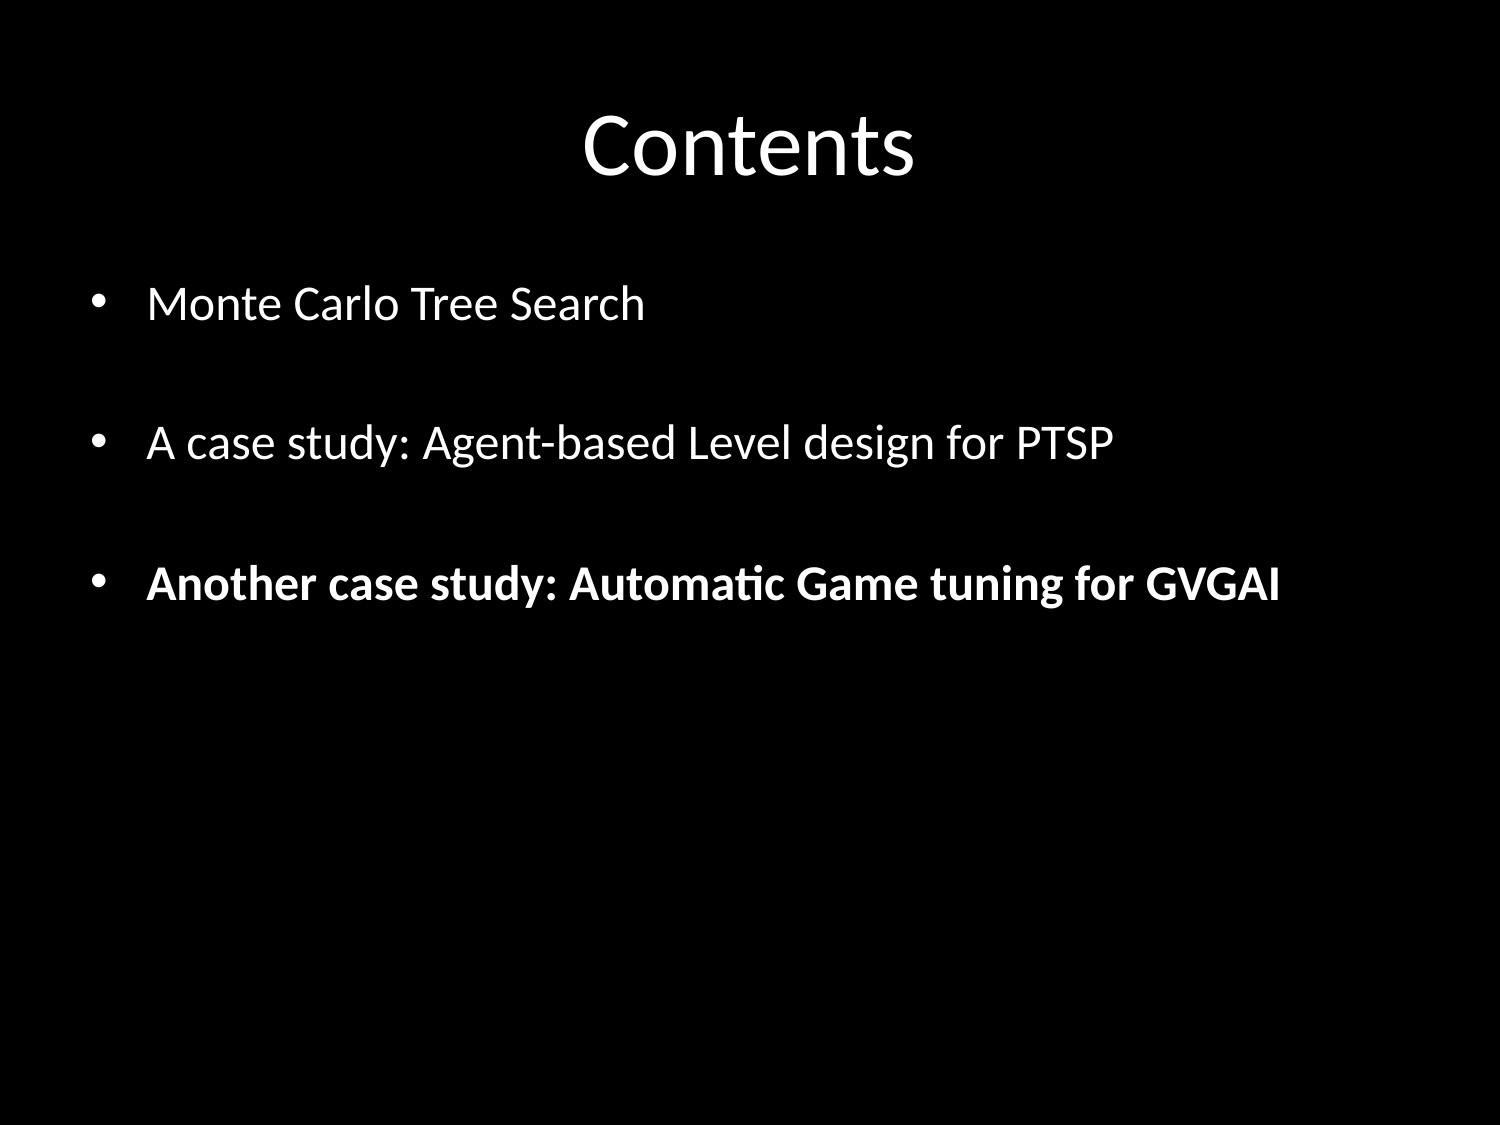

# Contents
Monte Carlo Tree Search

A case study: Agent-based Level design for PTSP

Another case study: Automatic Game tuning for GVGAI